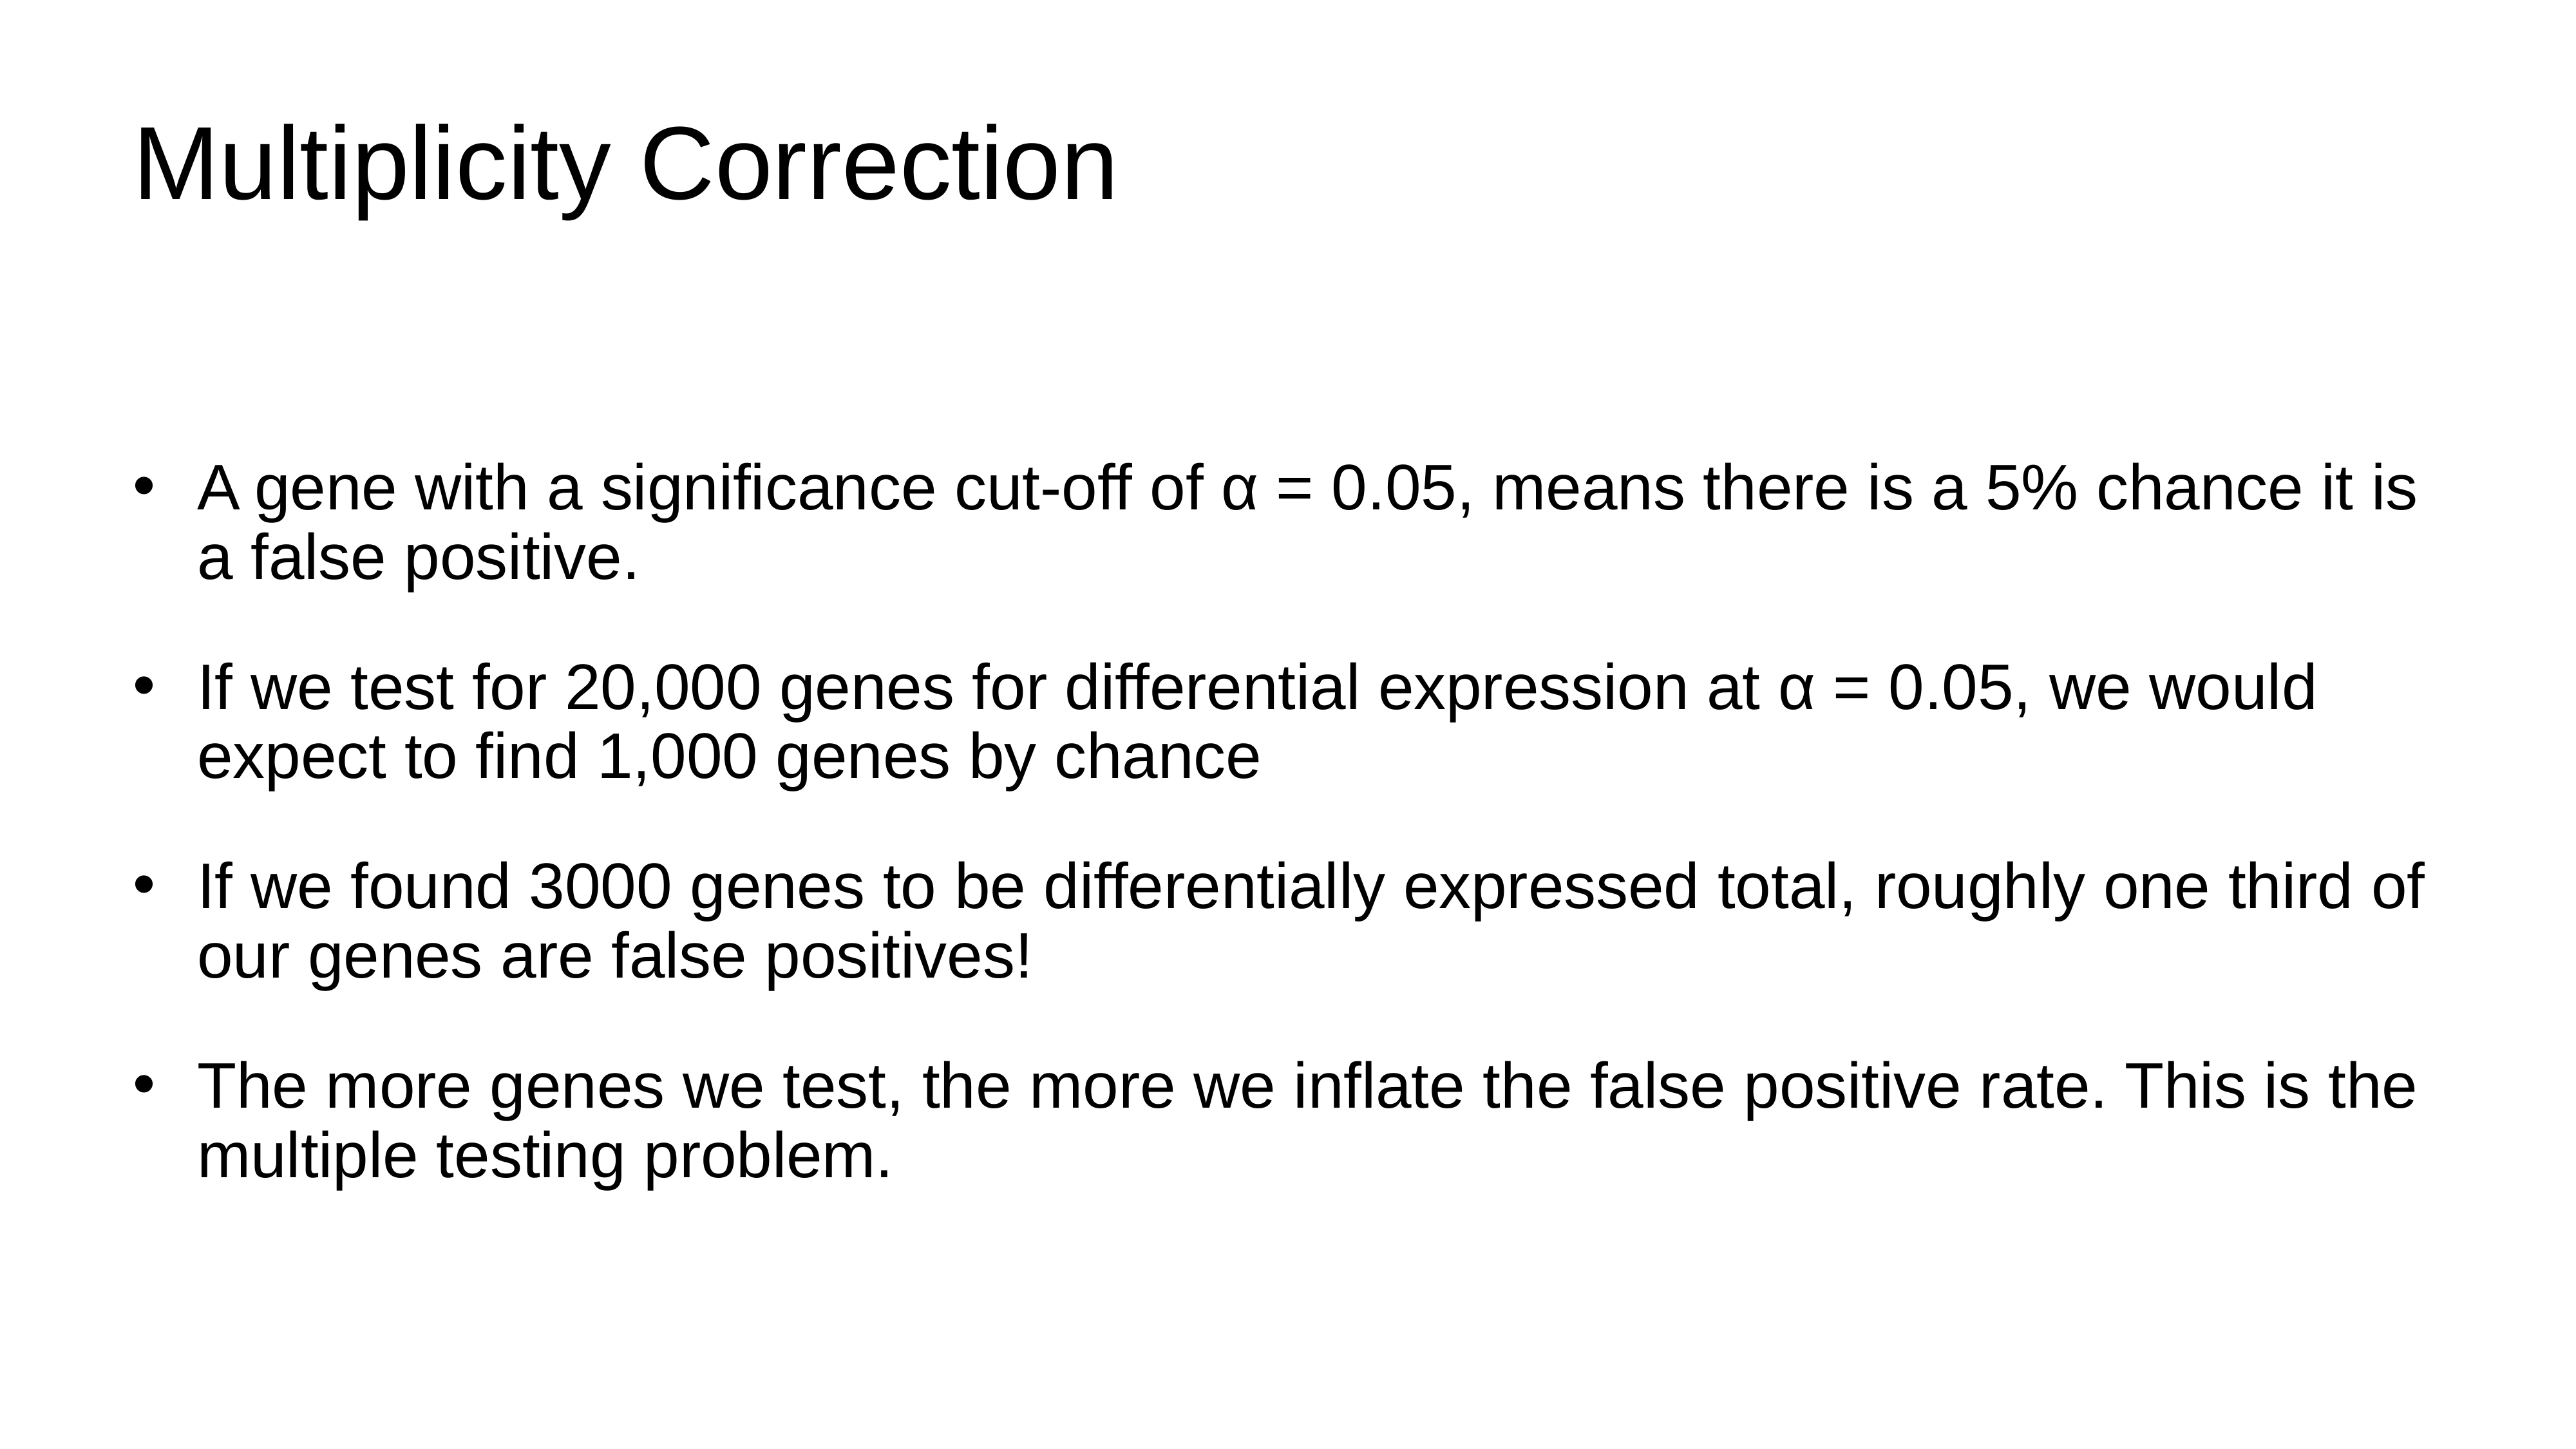

Multiplicity Correction
A gene with a significance cut-off of α = 0.05, means there is a 5% chance it is a false positive.
If we test for 20,000 genes for differential expression at α = 0.05, we would expect to find 1,000 genes by chance
If we found 3000 genes to be differentially expressed total, roughly one third of our genes are false positives!
The more genes we test, the more we inflate the false positive rate. This is the multiple testing problem.